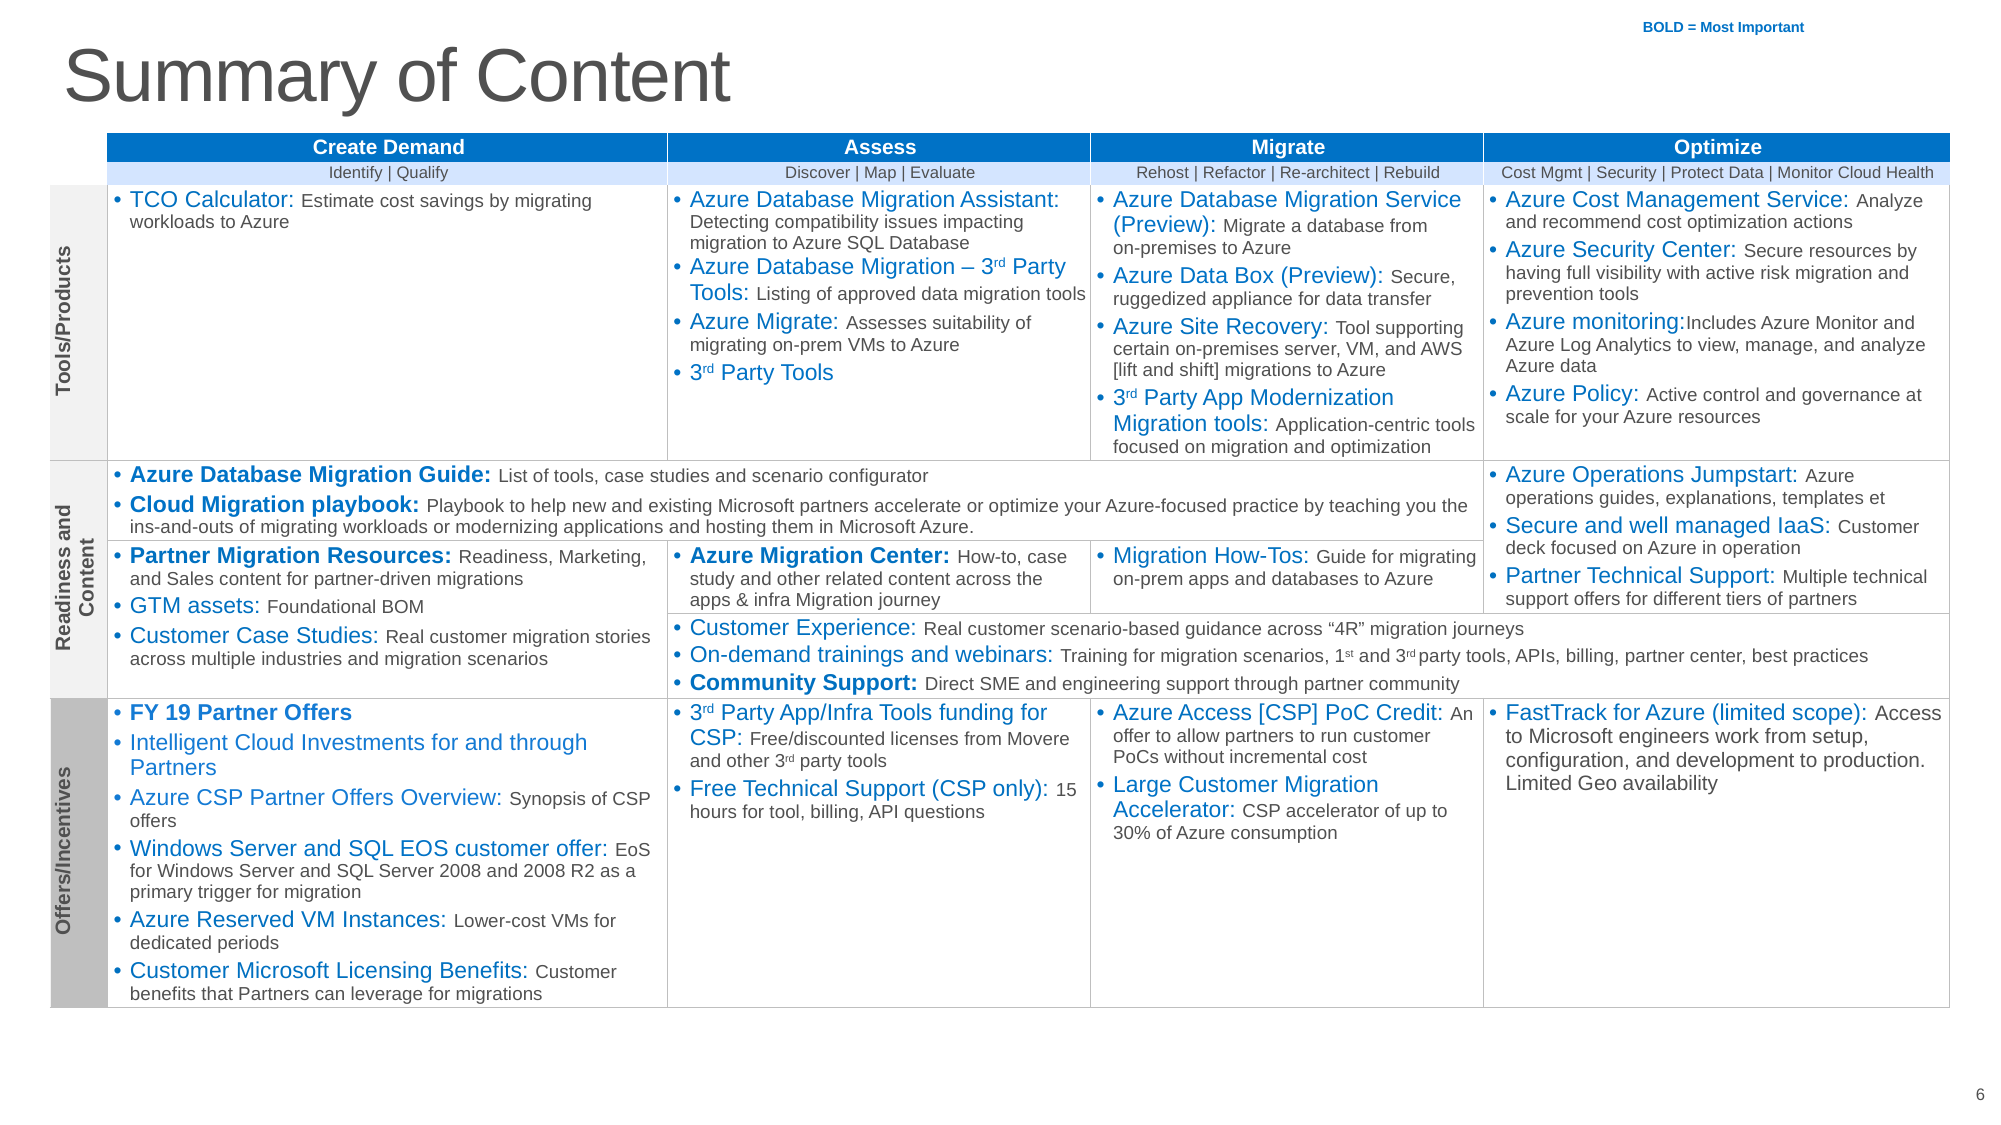

# Summary of Content
BOLD = Most Important
|  | Create Demand | Assess | Migrate | Optimize |
| --- | --- | --- | --- | --- |
|  | Identify | Qualify | Discover | Map | Evaluate | Rehost | Refactor | Re-architect | Rebuild | Cost Mgmt | Security | Protect Data | Monitor Cloud Health |
| Tools/Products | TCO Calculator: Estimate cost savings by migrating workloads to Azure | Azure Database Migration Assistant: Detecting compatibility issues impacting migration to Azure SQL Database Azure Database Migration – 3rd Party Tools: Listing of approved data migration tools Azure Migrate: Assesses suitability of migrating on-prem VMs to Azure 3rd Party Tools | Azure Database Migration Service (Preview): Migrate a database from on-premises to Azure Azure Data Box (Preview): Secure, ruggedized appliance for data transfer Azure Site Recovery: Tool supporting certain on-premises server, VM, and AWS [lift and shift] migrations to Azure 3rd Party App Modernization Migration tools: Application-centric tools focused on migration and optimization | Azure Cost Management Service: Analyze and recommend cost optimization actions Azure Security Center: Secure resources by having full visibility with active risk migration and prevention tools Azure monitoring:Includes Azure Monitor and Azure Log Analytics to view, manage, and analyze Azure data Azure Policy: Active control and governance at scale for your Azure resources |
| Readiness and Content | Azure Database Migration Guide: List of tools, case studies and scenario configurator Cloud Migration playbook: Playbook to help new and existing Microsoft partners accelerate or optimize your Azure-focused practice by teaching you the ins-and-outs of migrating workloads or modernizing applications and hosting them in Microsoft Azure. |  |  | Azure Operations Jumpstart: Azure operations guides, explanations, templates et Secure and well managed IaaS: Customer deck focused on Azure in operation Partner Technical Support: Multiple technical support offers for different tiers of partners |
|  | Partner Migration Resources: Readiness, Marketing, and Sales content for partner-driven migrations GTM assets: Foundational BOM Customer Case Studies: Real customer migration stories across multiple industries and migration scenarios | Azure Migration Center: How-to, case study and other related content across the apps & infra Migration journey | Migration How-Tos: Guide for migrating on-prem apps and databases to Azure |  |
|  |  | Customer Experience: Real customer scenario-based guidance across “4R” migration journeys On-demand trainings and webinars: Training for migration scenarios, 1st and 3rd party tools, APIs, billing, partner center, best practices Community Support: Direct SME and engineering support through partner community |  |  |
| Offers/Incentives | FY 19 Partner Offers Intelligent Cloud Investments for and through Partners Azure CSP Partner Offers Overview: Synopsis of CSP offers Windows Server and SQL EOS customer offer: EoS for Windows Server and SQL Server 2008 and 2008 R2 as a primary trigger for migration Azure Reserved VM Instances: Lower-cost VMs for dedicated periods Customer Microsoft Licensing Benefits: Customer benefits that Partners can leverage for migrations | 3rd Party App/Infra Tools funding for CSP: Free/discounted licenses from Movere and other 3rd party tools Free Technical Support (CSP only): 15 hours for tool, billing, API questions | Azure Access [CSP] PoC Credit: An offer to allow partners to run customer PoCs without incremental cost Large Customer Migration Accelerator: CSP accelerator of up to 30% of Azure consumption | FastTrack for Azure (limited scope): Access to Microsoft engineers work from setup, configuration, and development to production. Limited Geo availability |
6